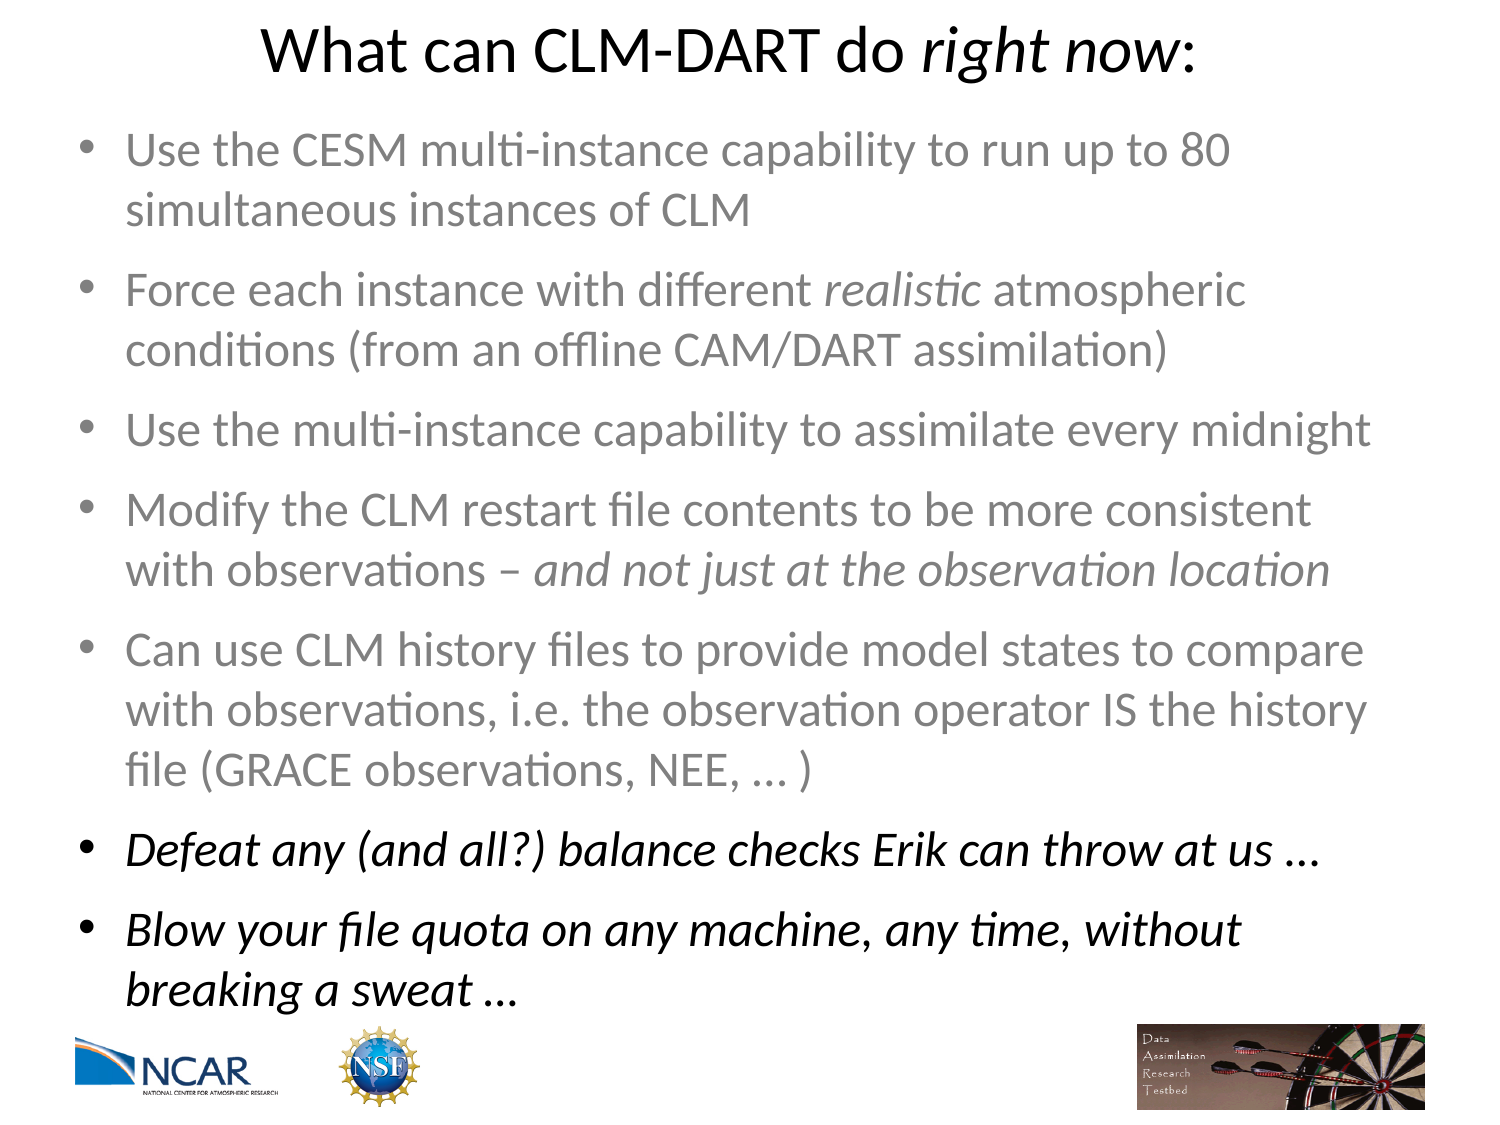

What can CLM-DART do right now:
Use the CESM multi-instance capability to run up to 80 simultaneous instances of CLM

Force each instance with different realistic atmospheric conditions (from an offline CAM/DART assimilation)

Use the multi-instance capability to assimilate every midnight

Modify the CLM restart file contents to be more consistent with observations – and not just at the observation location

Can use CLM history files to provide model states to compare with observations, i.e. the observation operator IS the history file (GRACE observations, NEE, … )

Defeat any (and all?) balance checks Erik can throw at us …

Blow your file quota on any machine, any time, without breaking a sweat …